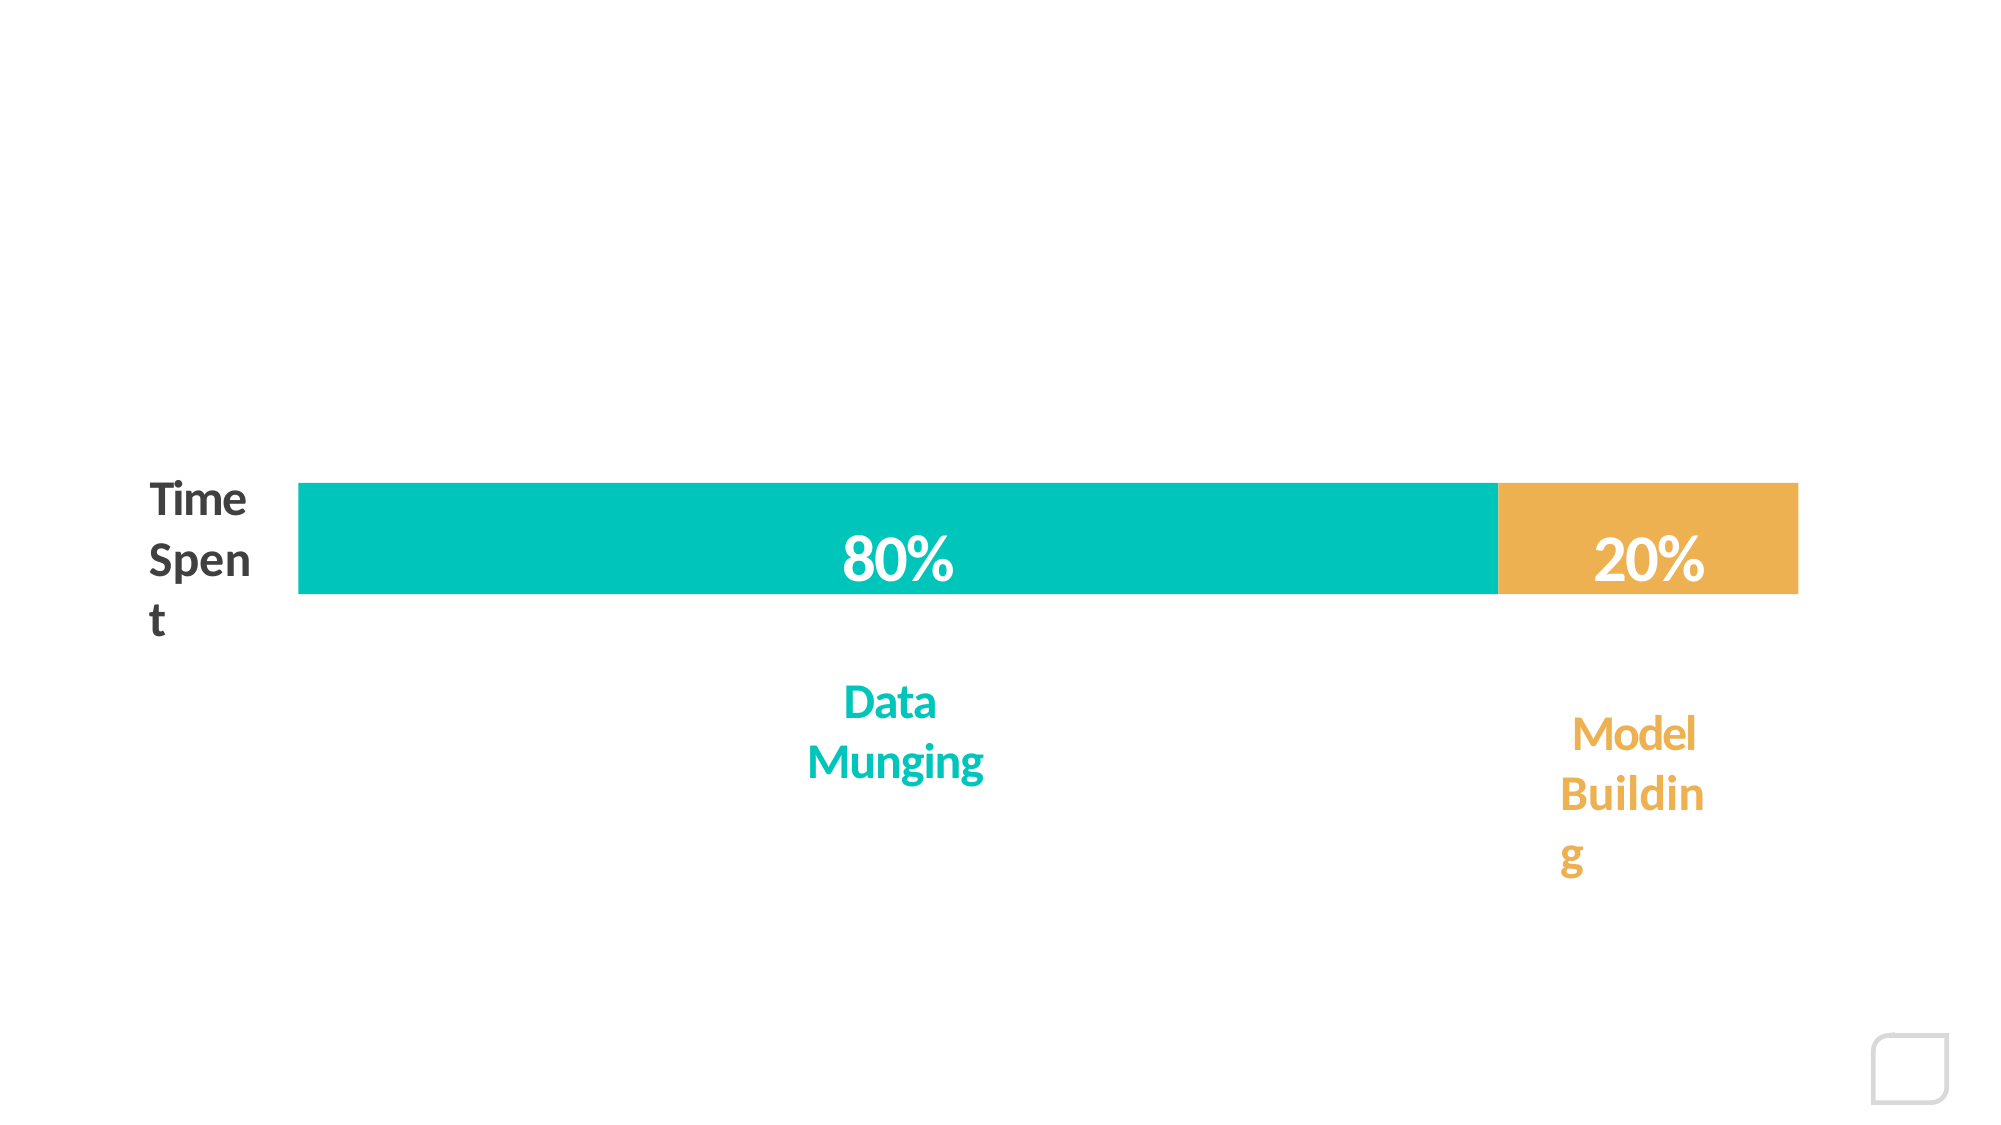

80%
20%
# Time
Spent
Data
Munging
Model  Building